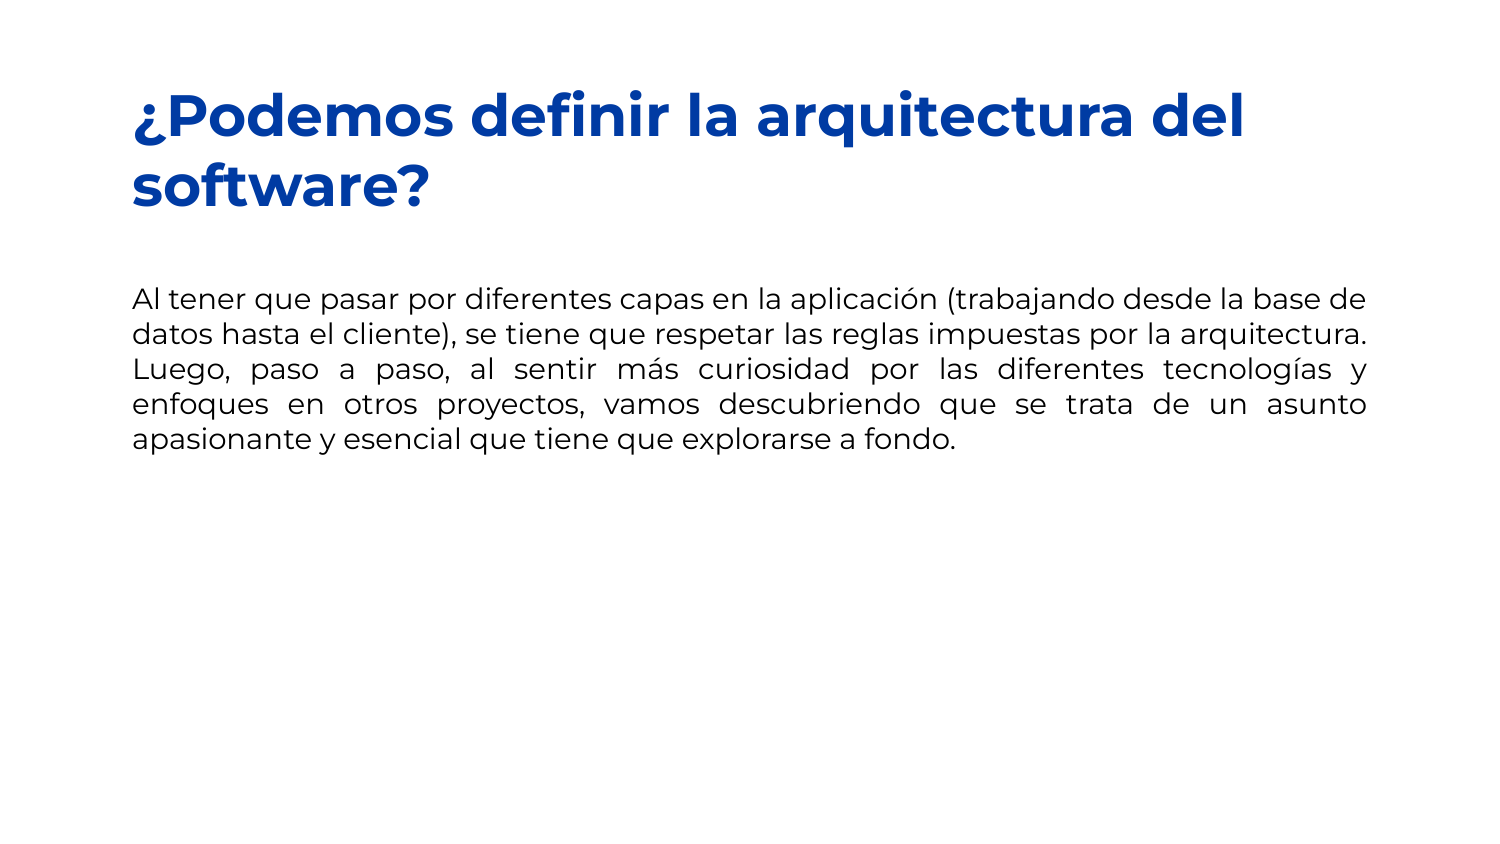

# ¿Podemos definir la arquitectura del software?
Al tener que pasar por diferentes capas en la aplicación (trabajando desde la base de datos hasta el cliente), se tiene que respetar las reglas impuestas por la arquitectura. Luego, paso a paso, al sentir más curiosidad por las diferentes tecnologías y enfoques en otros proyectos, vamos descubriendo que se trata de un asunto apasionante y esencial que tiene que explorarse a fondo.